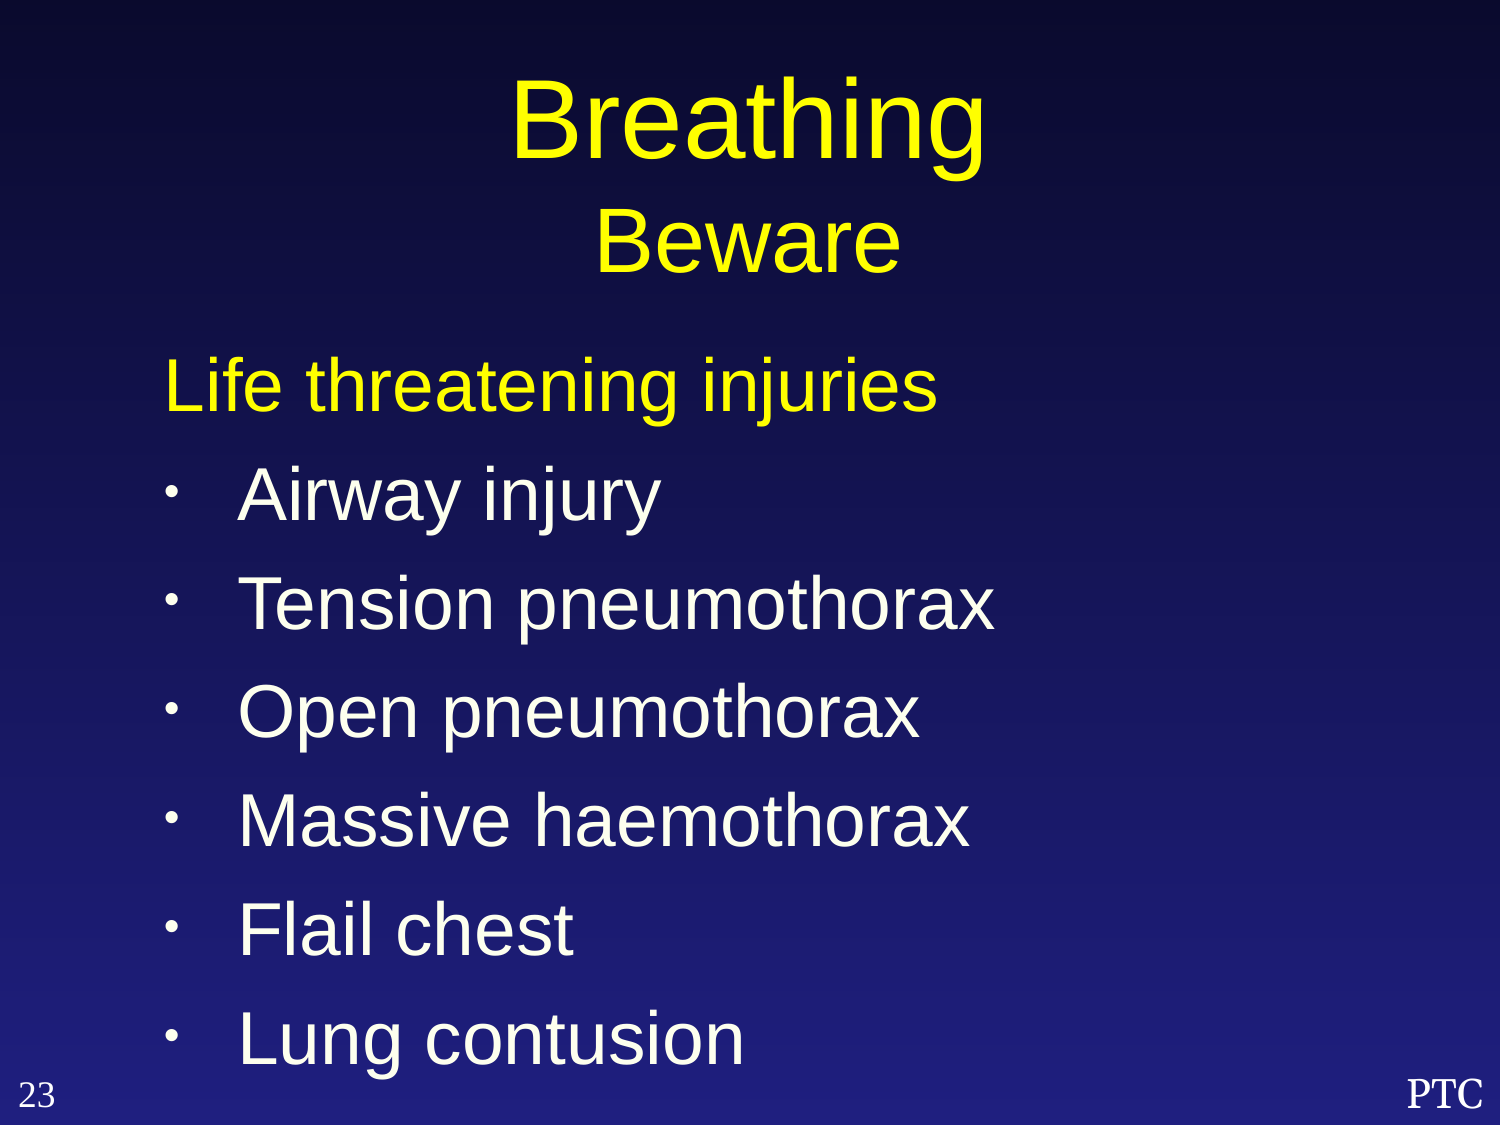

Breathing
Beware
Life threatening injuries
Airway injury
Tension pneumothorax
Open pneumothorax
Massive haemothorax
Flail chest
Lung contusion

23